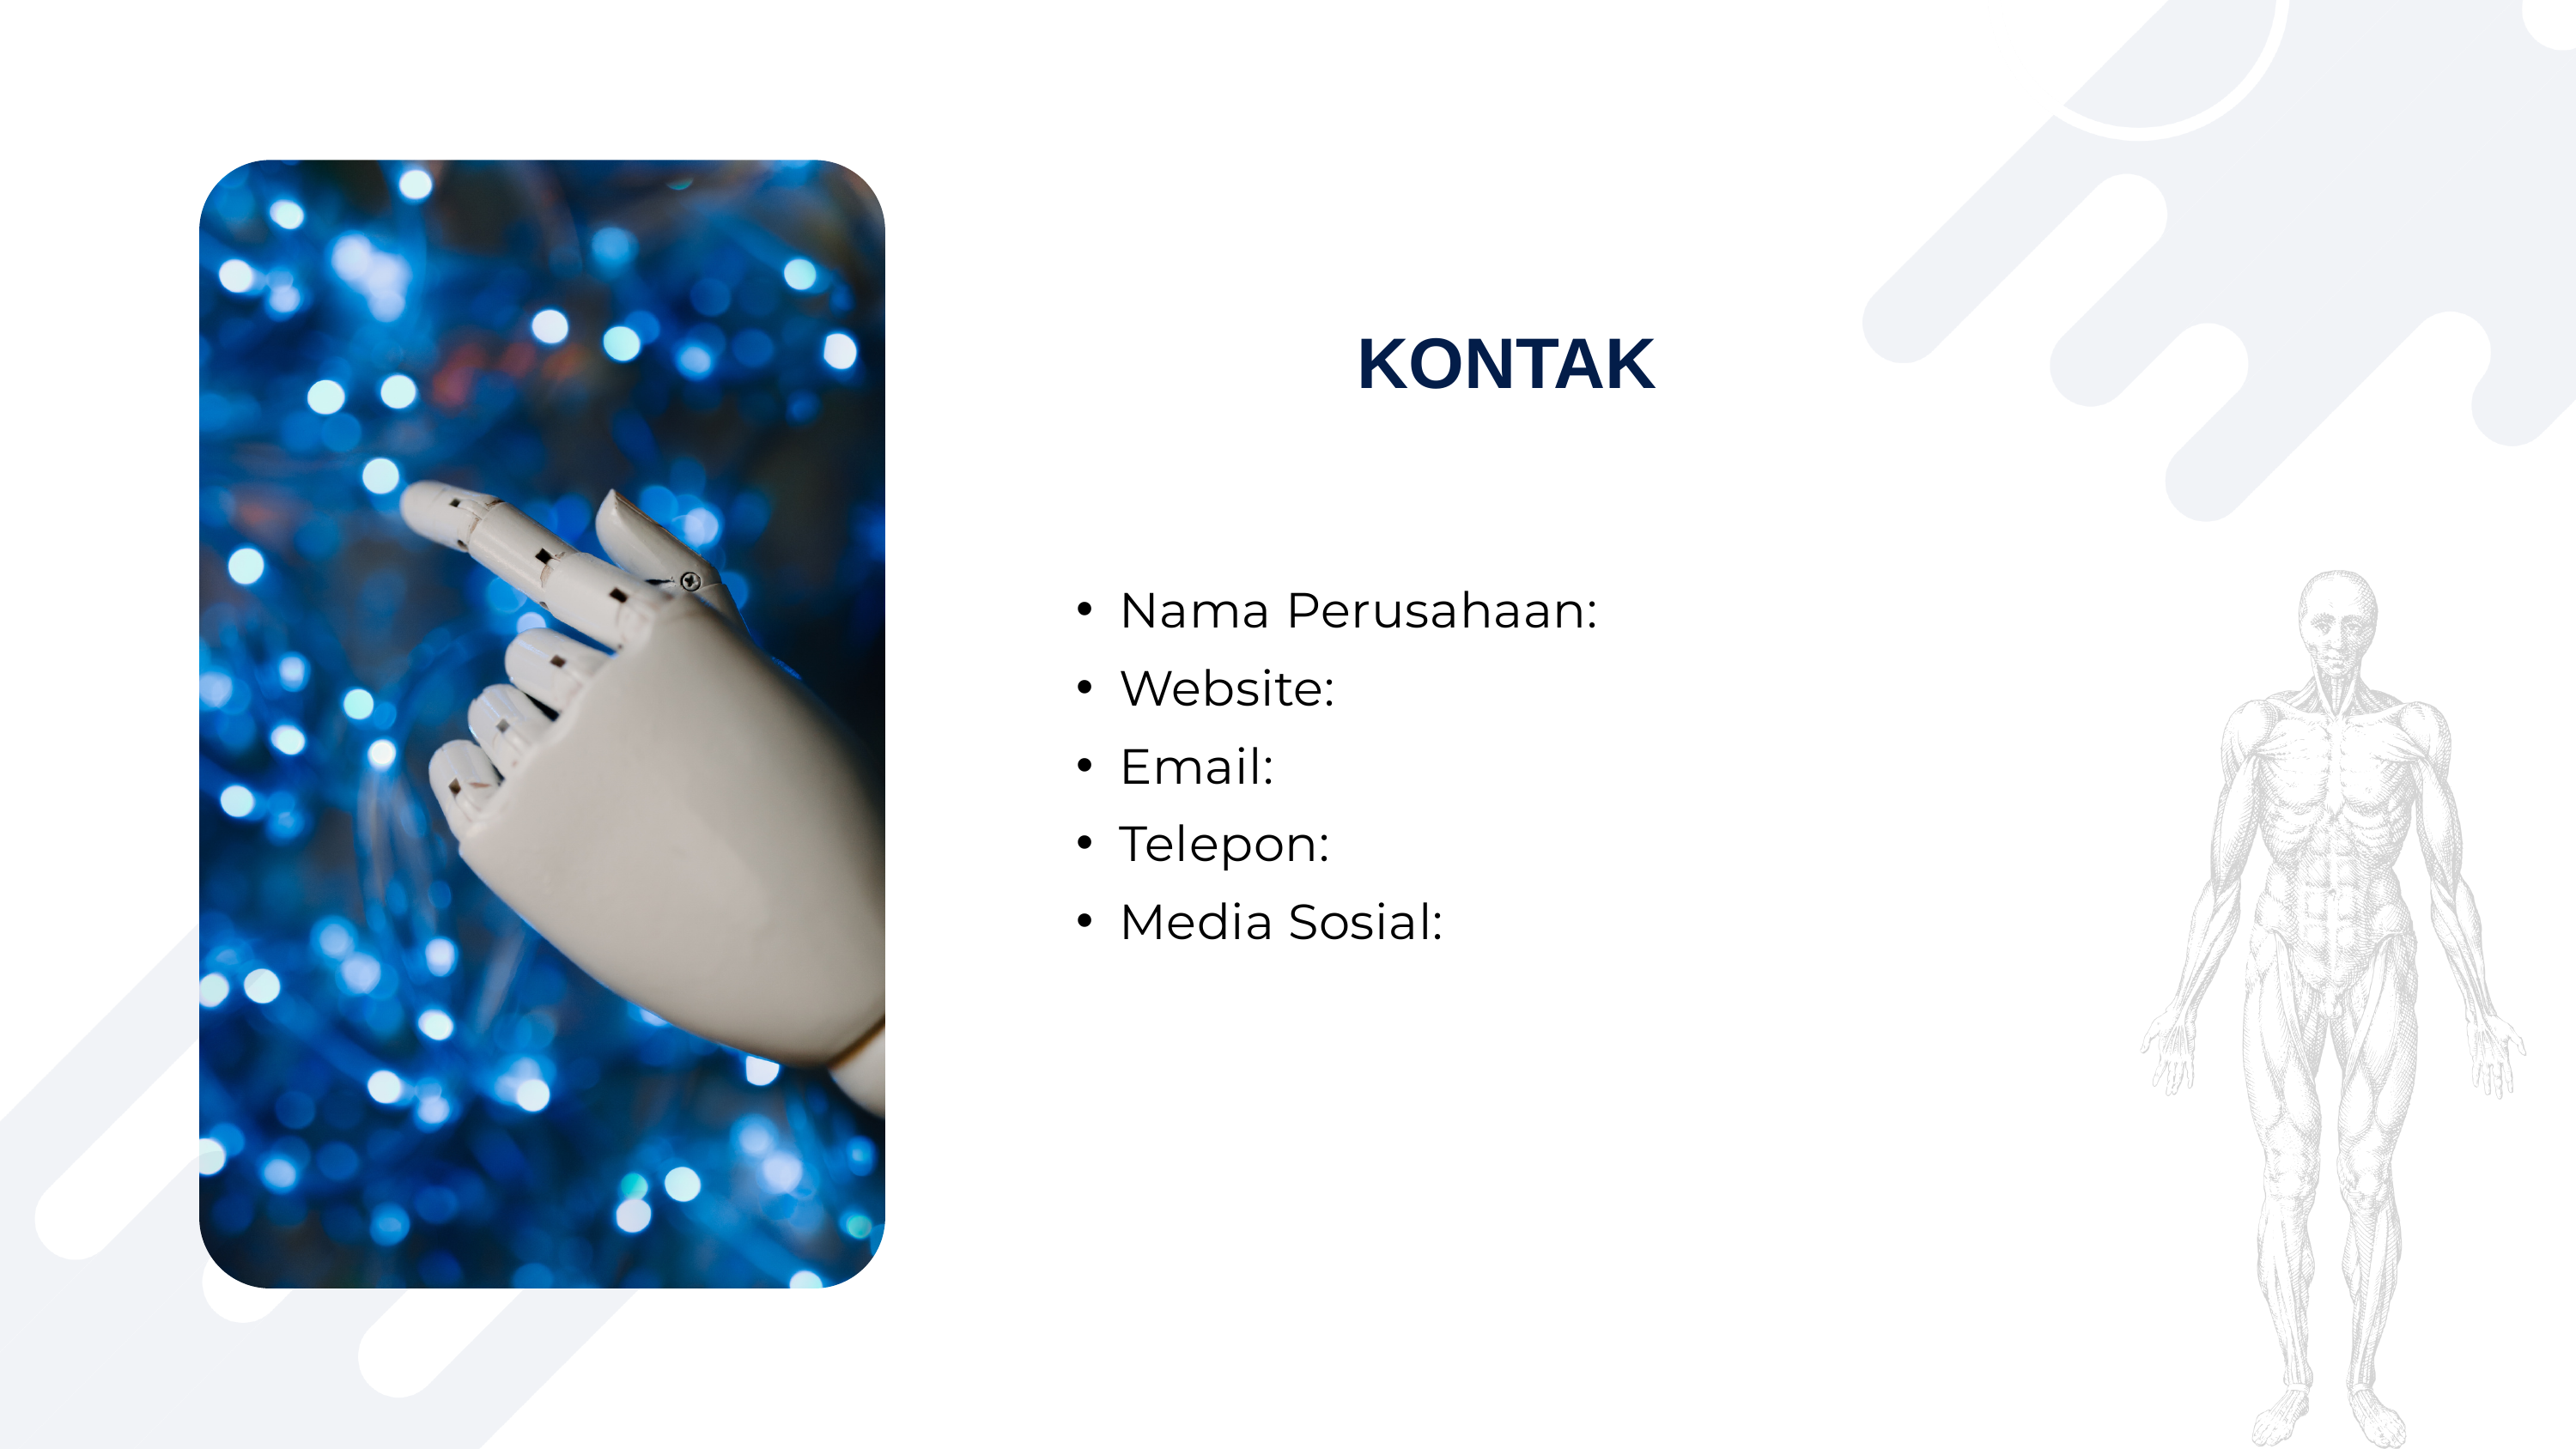

KONTAK
Nama Perusahaan:
Website:
Email:
Telepon:
Media Sosial: